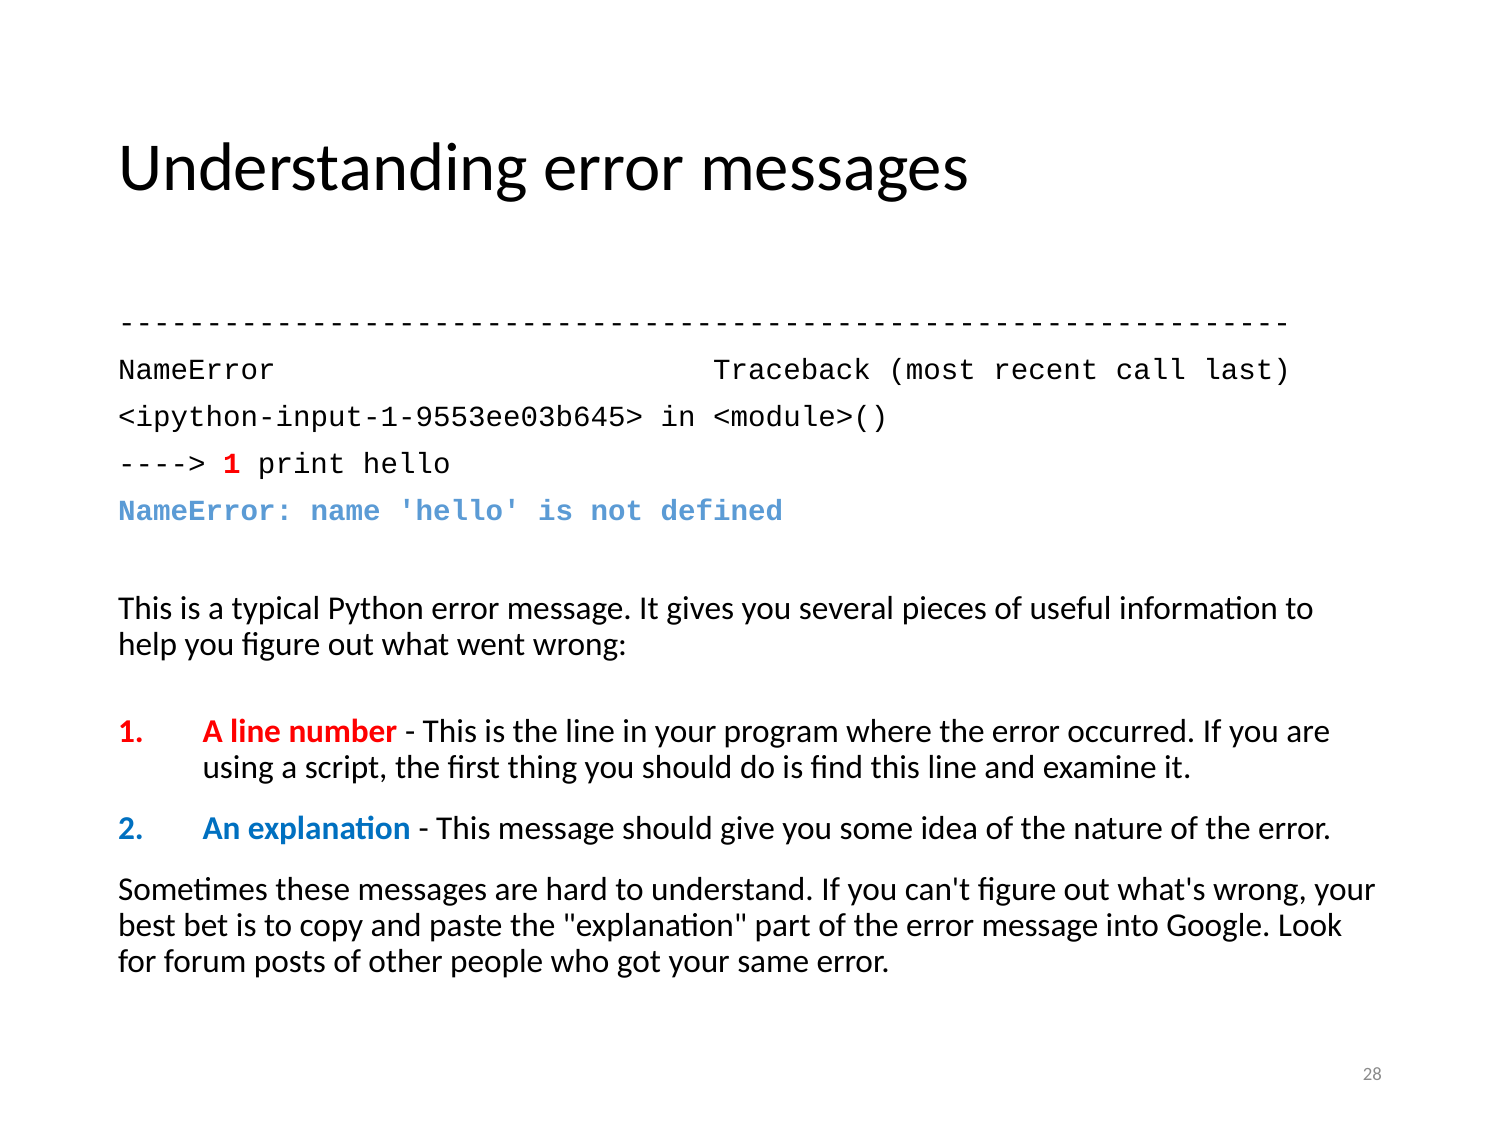

# Understanding error messages
-------------------------------------------------------------------
NameError                         Traceback (most recent call last)
<ipython-input-1-9553ee03b645> in <module>()
----> 1 print hello
NameError: name 'hello' is not defined

This is a typical Python error message. It gives you several pieces of useful information to help you figure out what went wrong:

A line number - This is the line in your program where the error occurred. If you are using a script, the first thing you should do is find this line and examine it.
An explanation - This message should give you some idea of the nature of the error.
Sometimes these messages are hard to understand. If you can't figure out what's wrong, your best bet is to copy and paste the "explanation" part of the error message into Google. Look for forum posts of other people who got your same error.
28